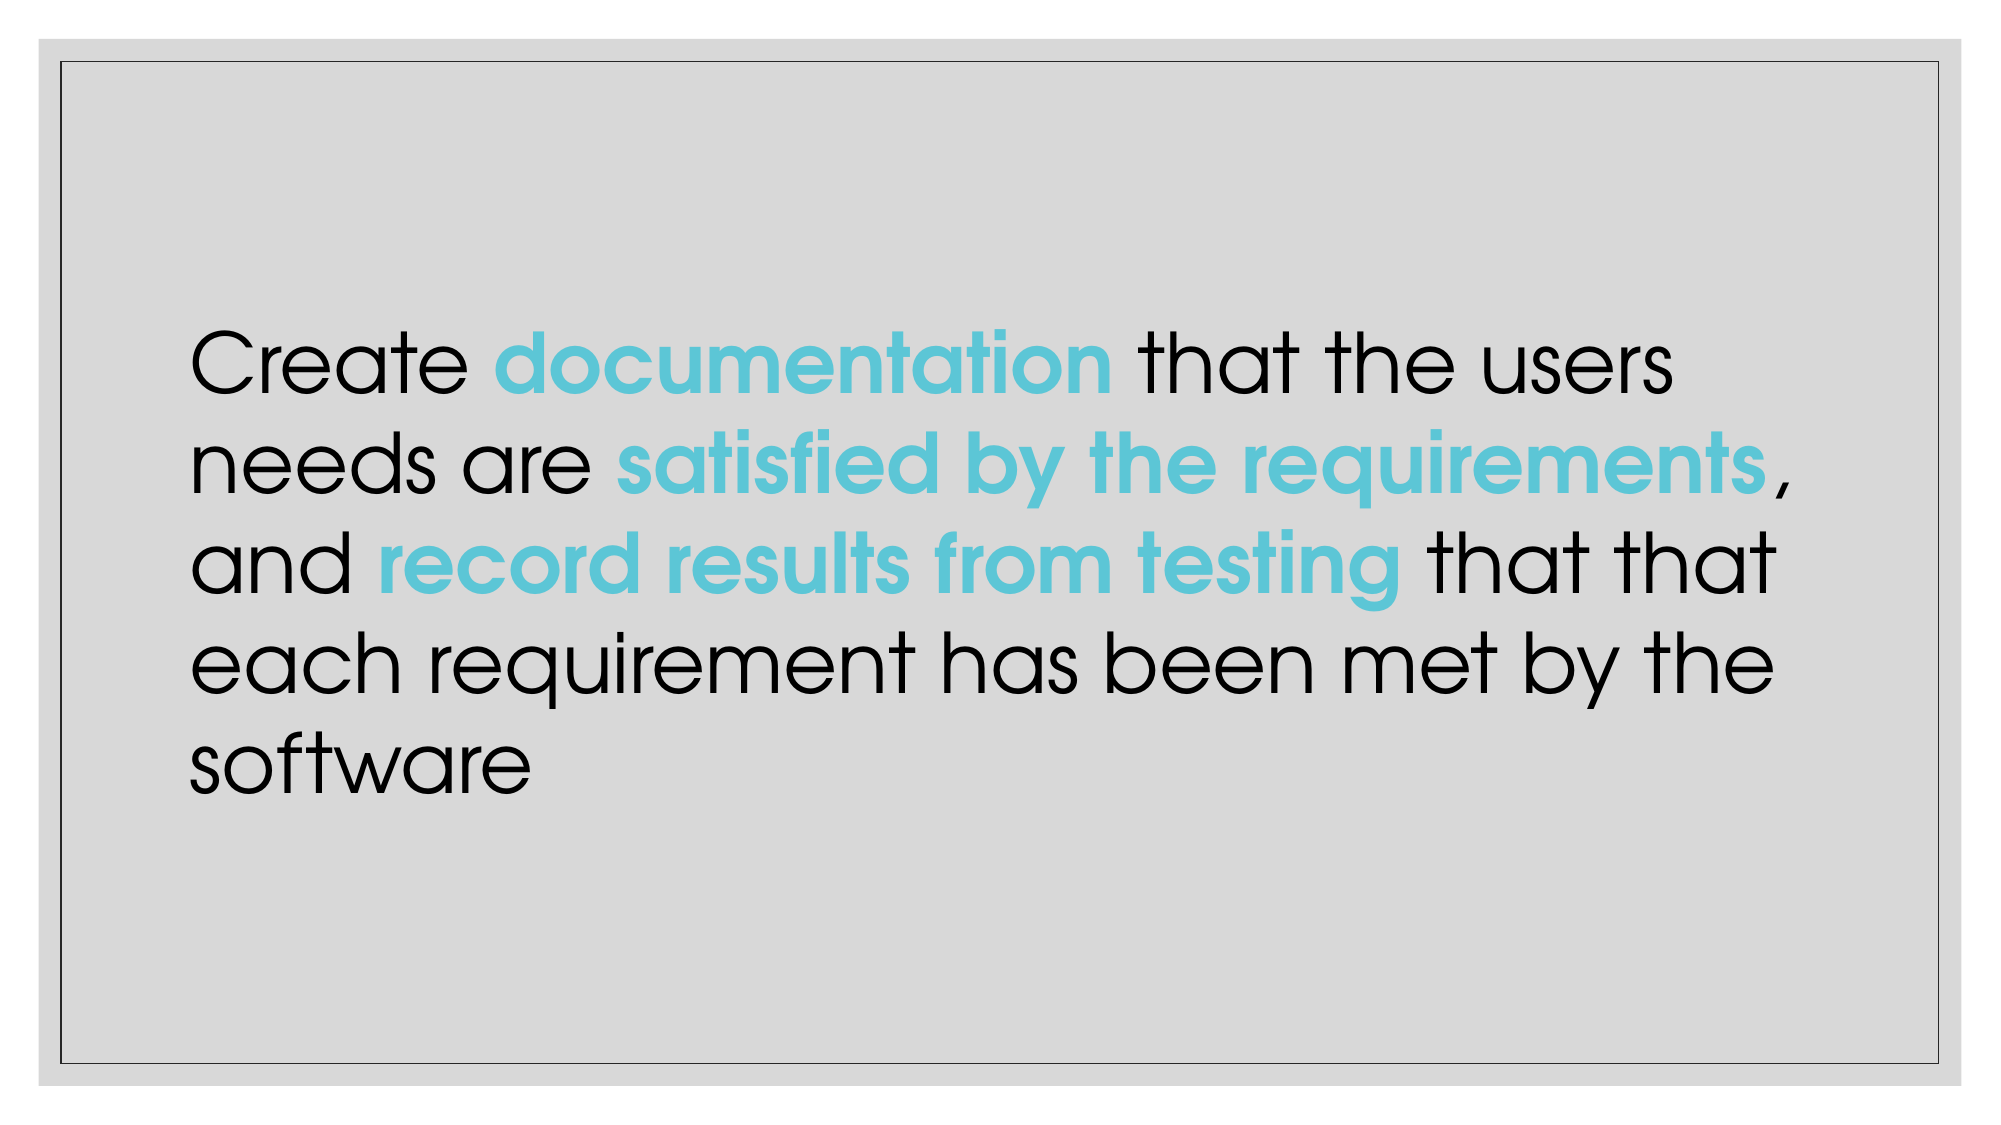

Create documentation that the users needs are satisfied by the requirements, and record results from testing that that each requirement has been met by the software